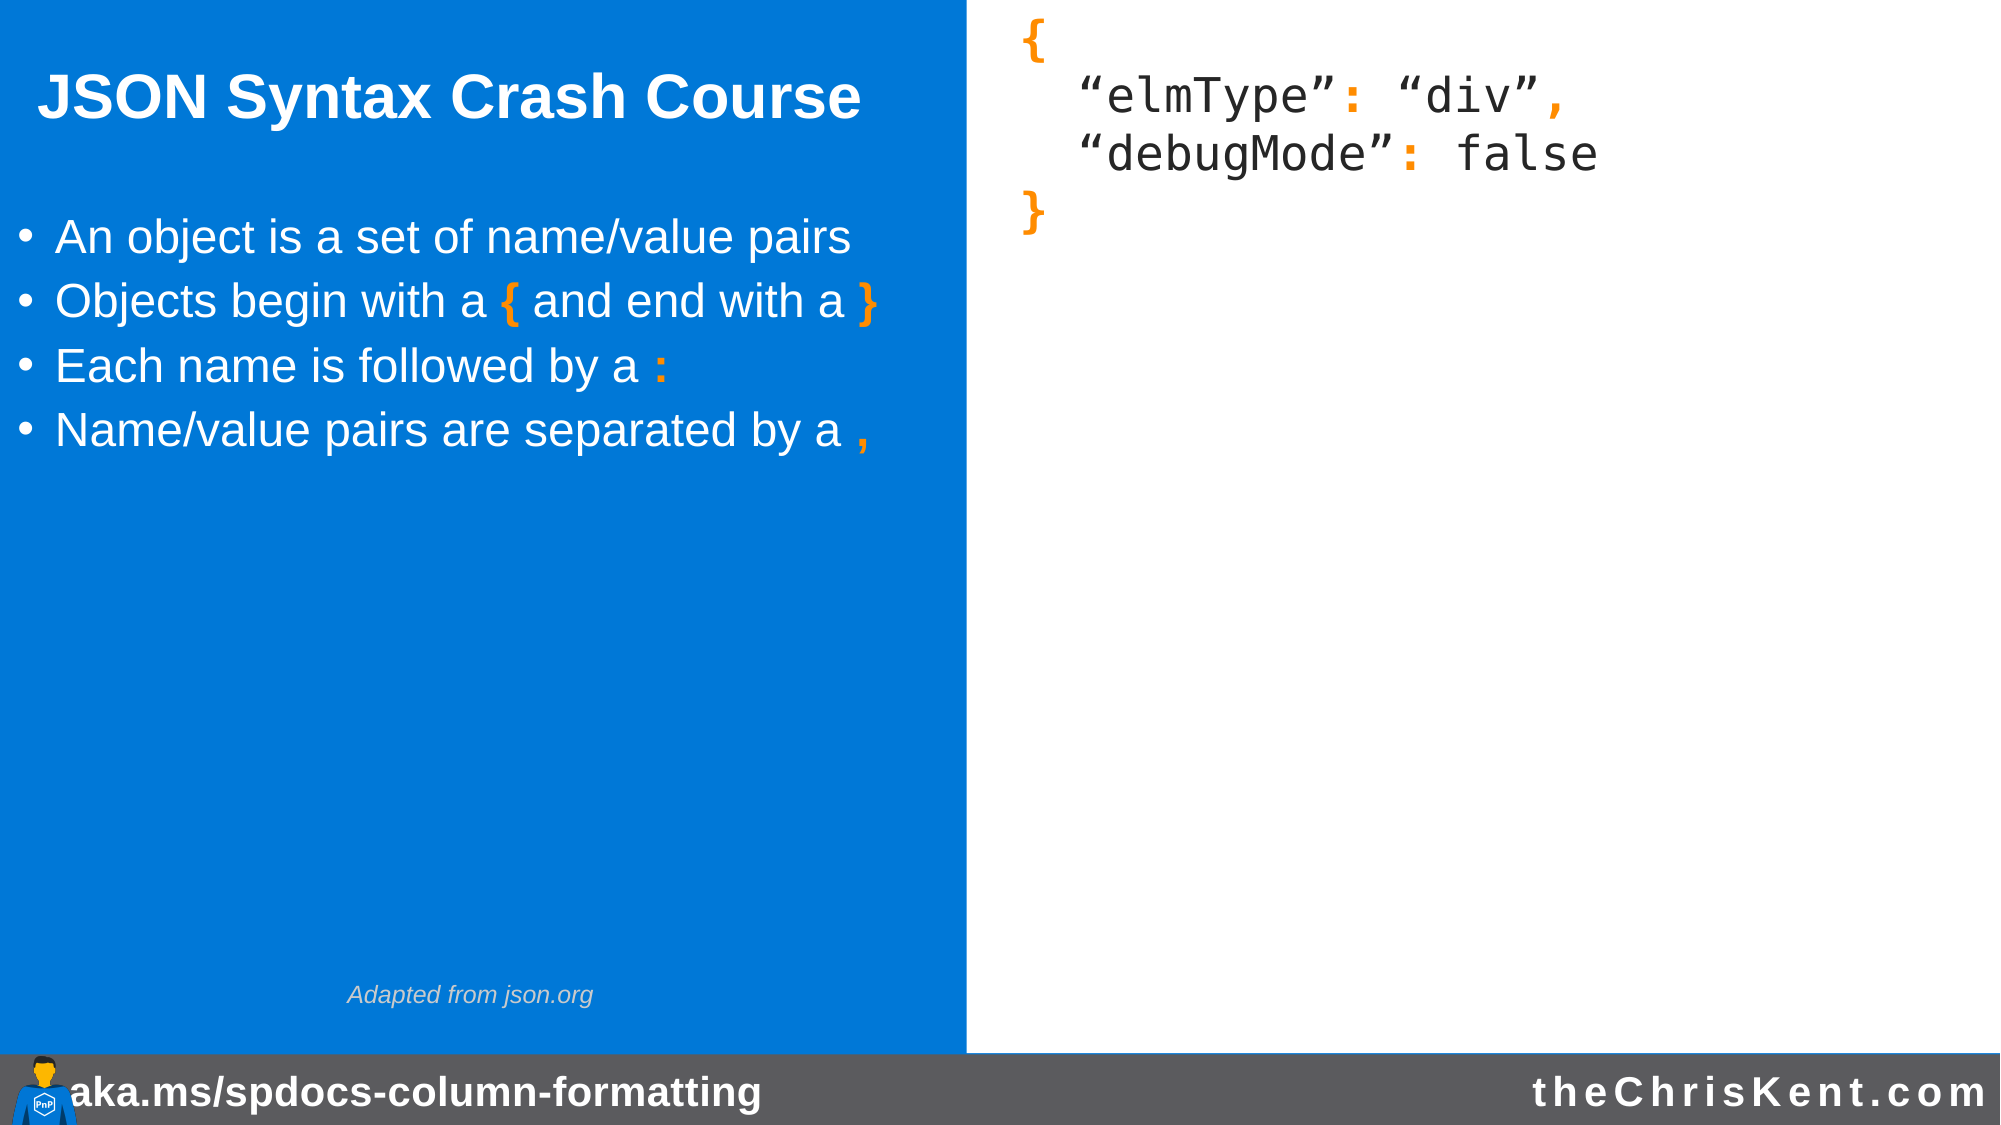

{
  “elmType”: “div”,
  “debugMode”: false
}
# JSON Syntax Crash Course
An object is a set of name/value pairs
Objects begin with a { and end with a }
Each name is followed by a :
Name/value pairs are separated by a ,
Adapted from json.org